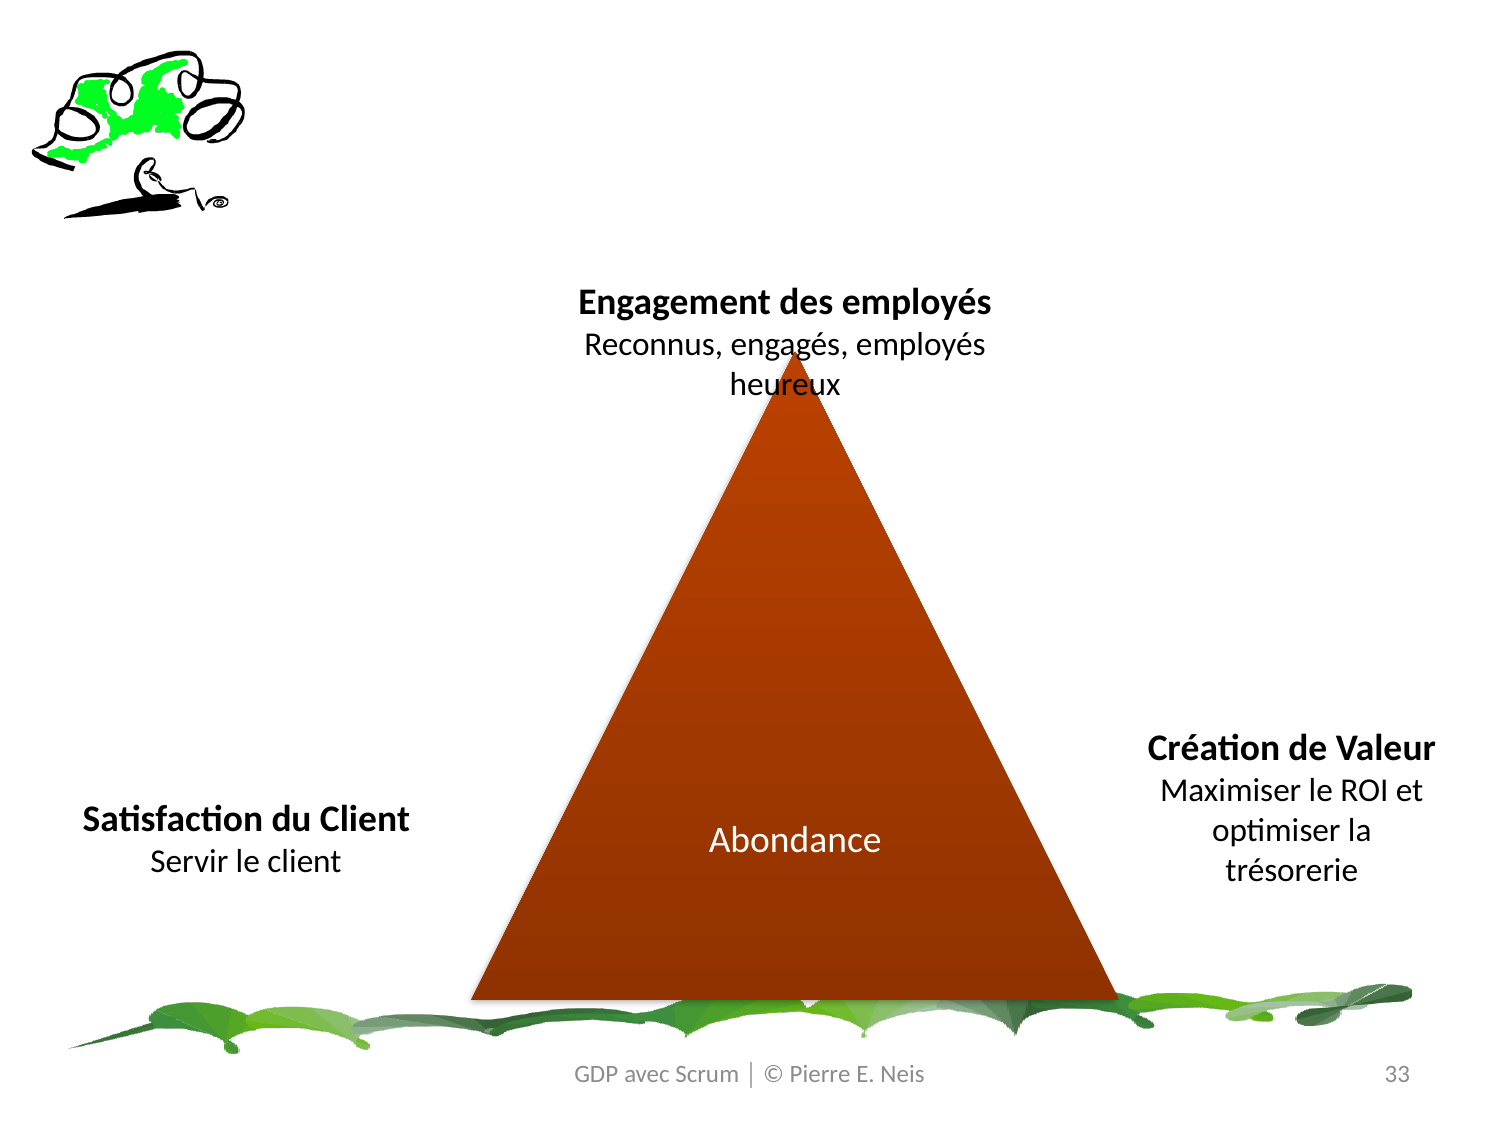

# Le triangle magique
Engagement des employés
Reconnus, engagés, employés heureux
Abondance
Création de Valeur
Maximiser le ROI et optimiser la trésorerie
Satisfaction du Client
Servir le client
GDP avec Scrum │ © Pierre E. Neis
33